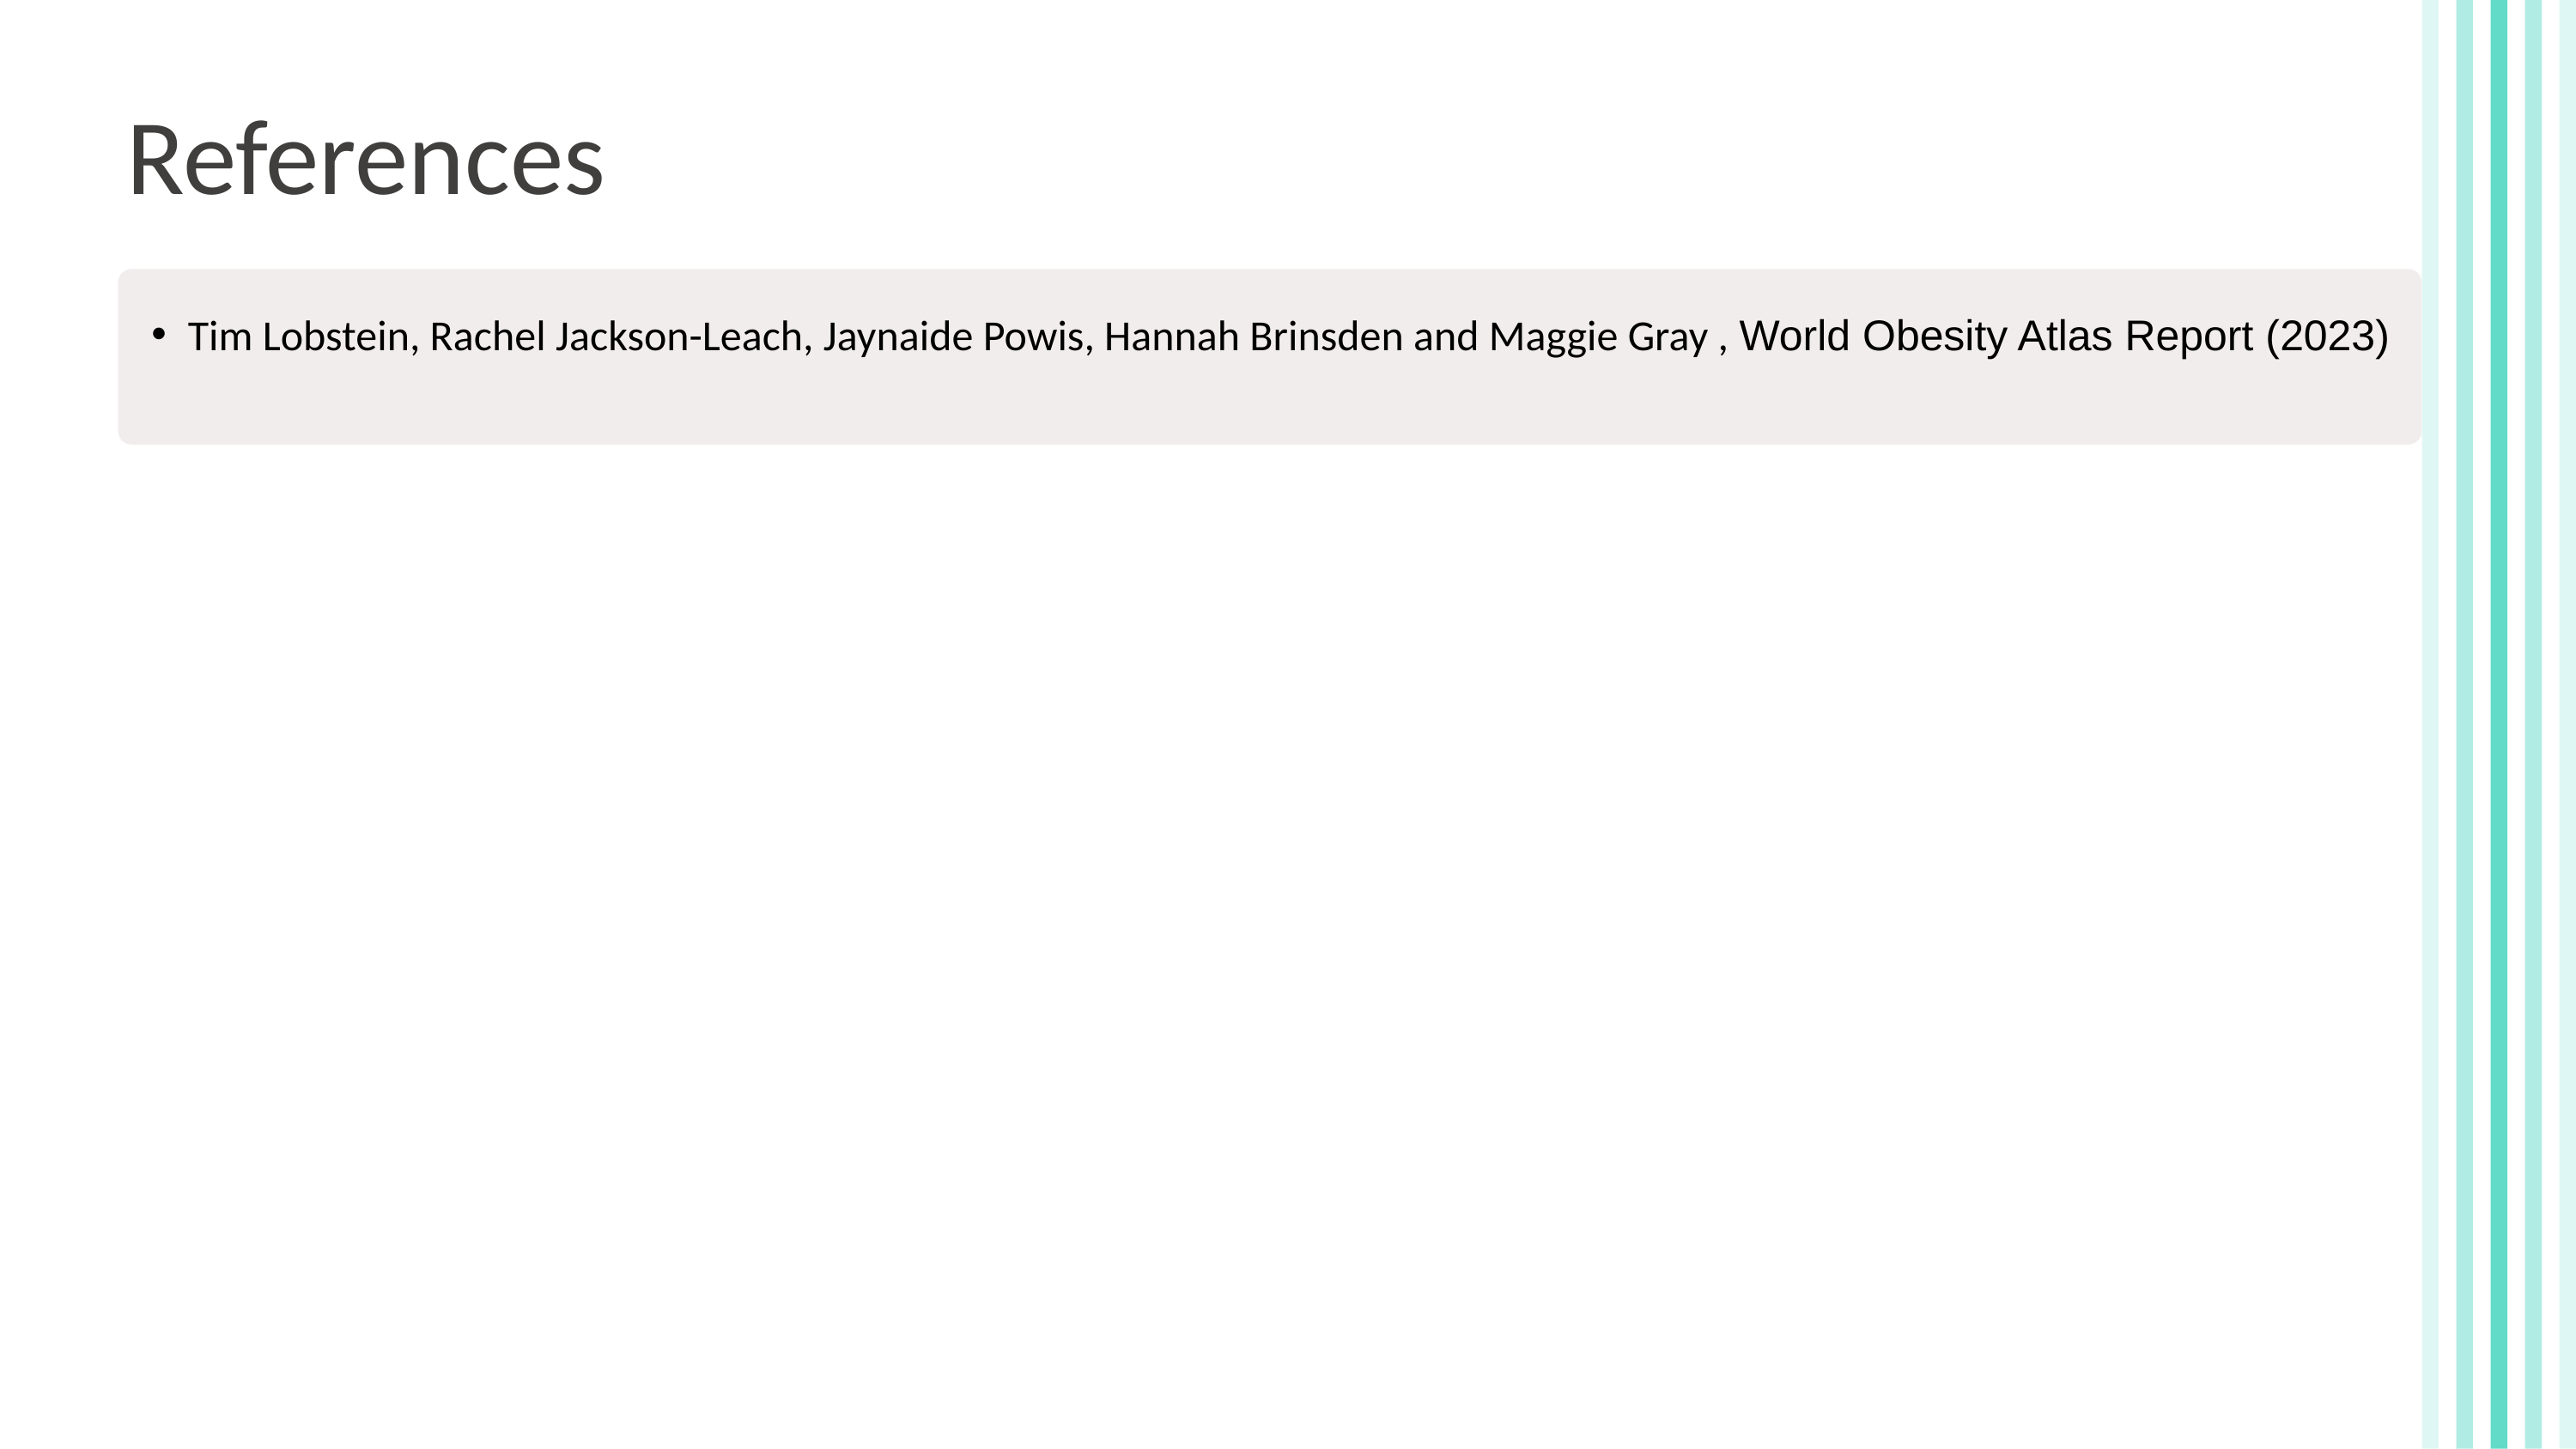

References

Tim Lobstein, Rachel Jackson-Leach, Jaynaide Powis, Hannah Brinsden and Maggie Gray , World Obesity Atlas Report (2023)